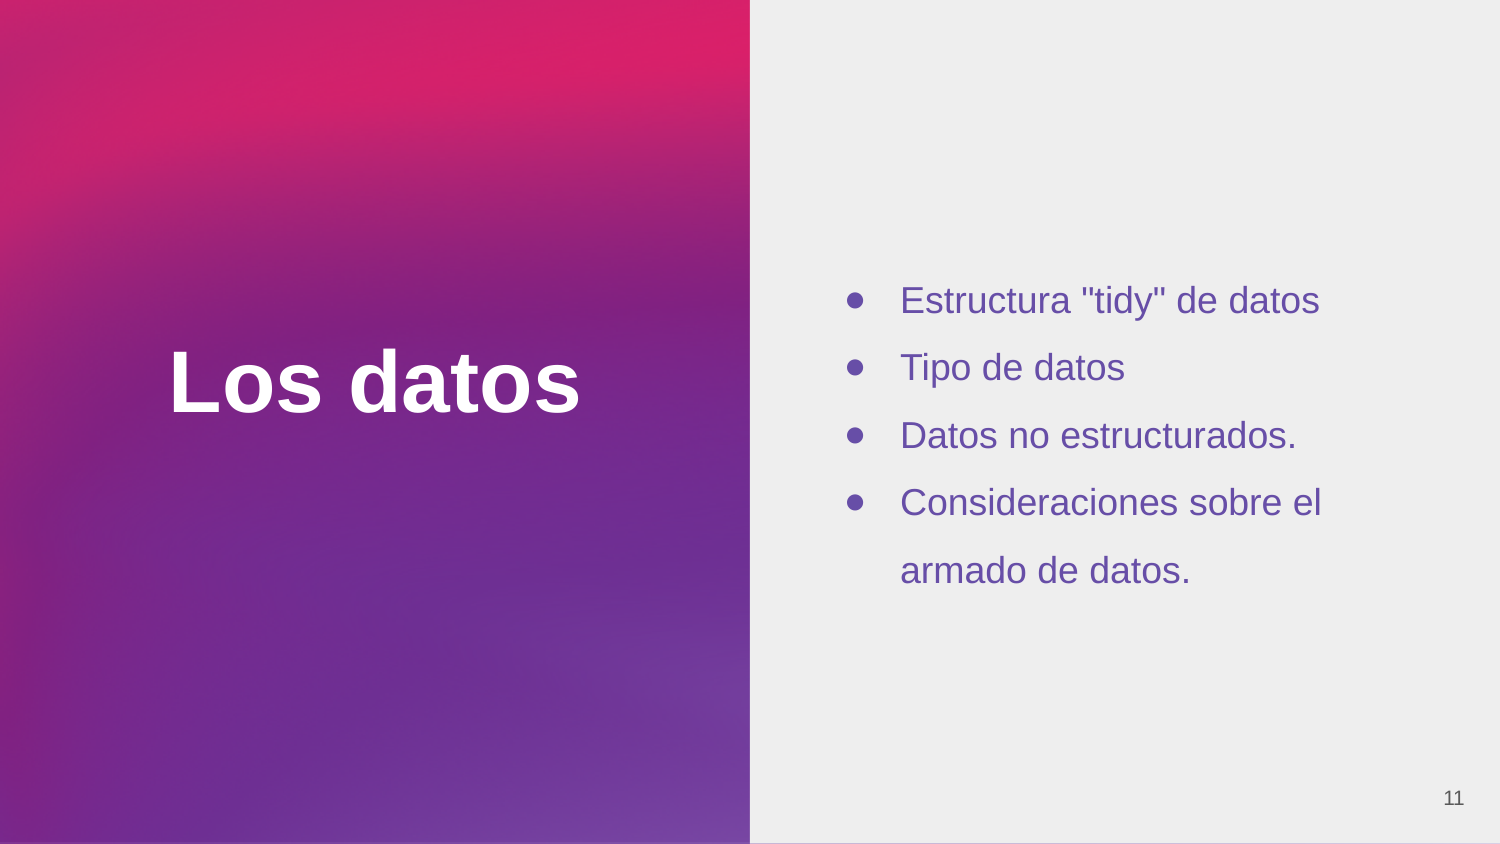

Estructura "tidy" de datos
Tipo de datos
Datos no estructurados.
Consideraciones sobre el armado de datos.
# Los datos
11